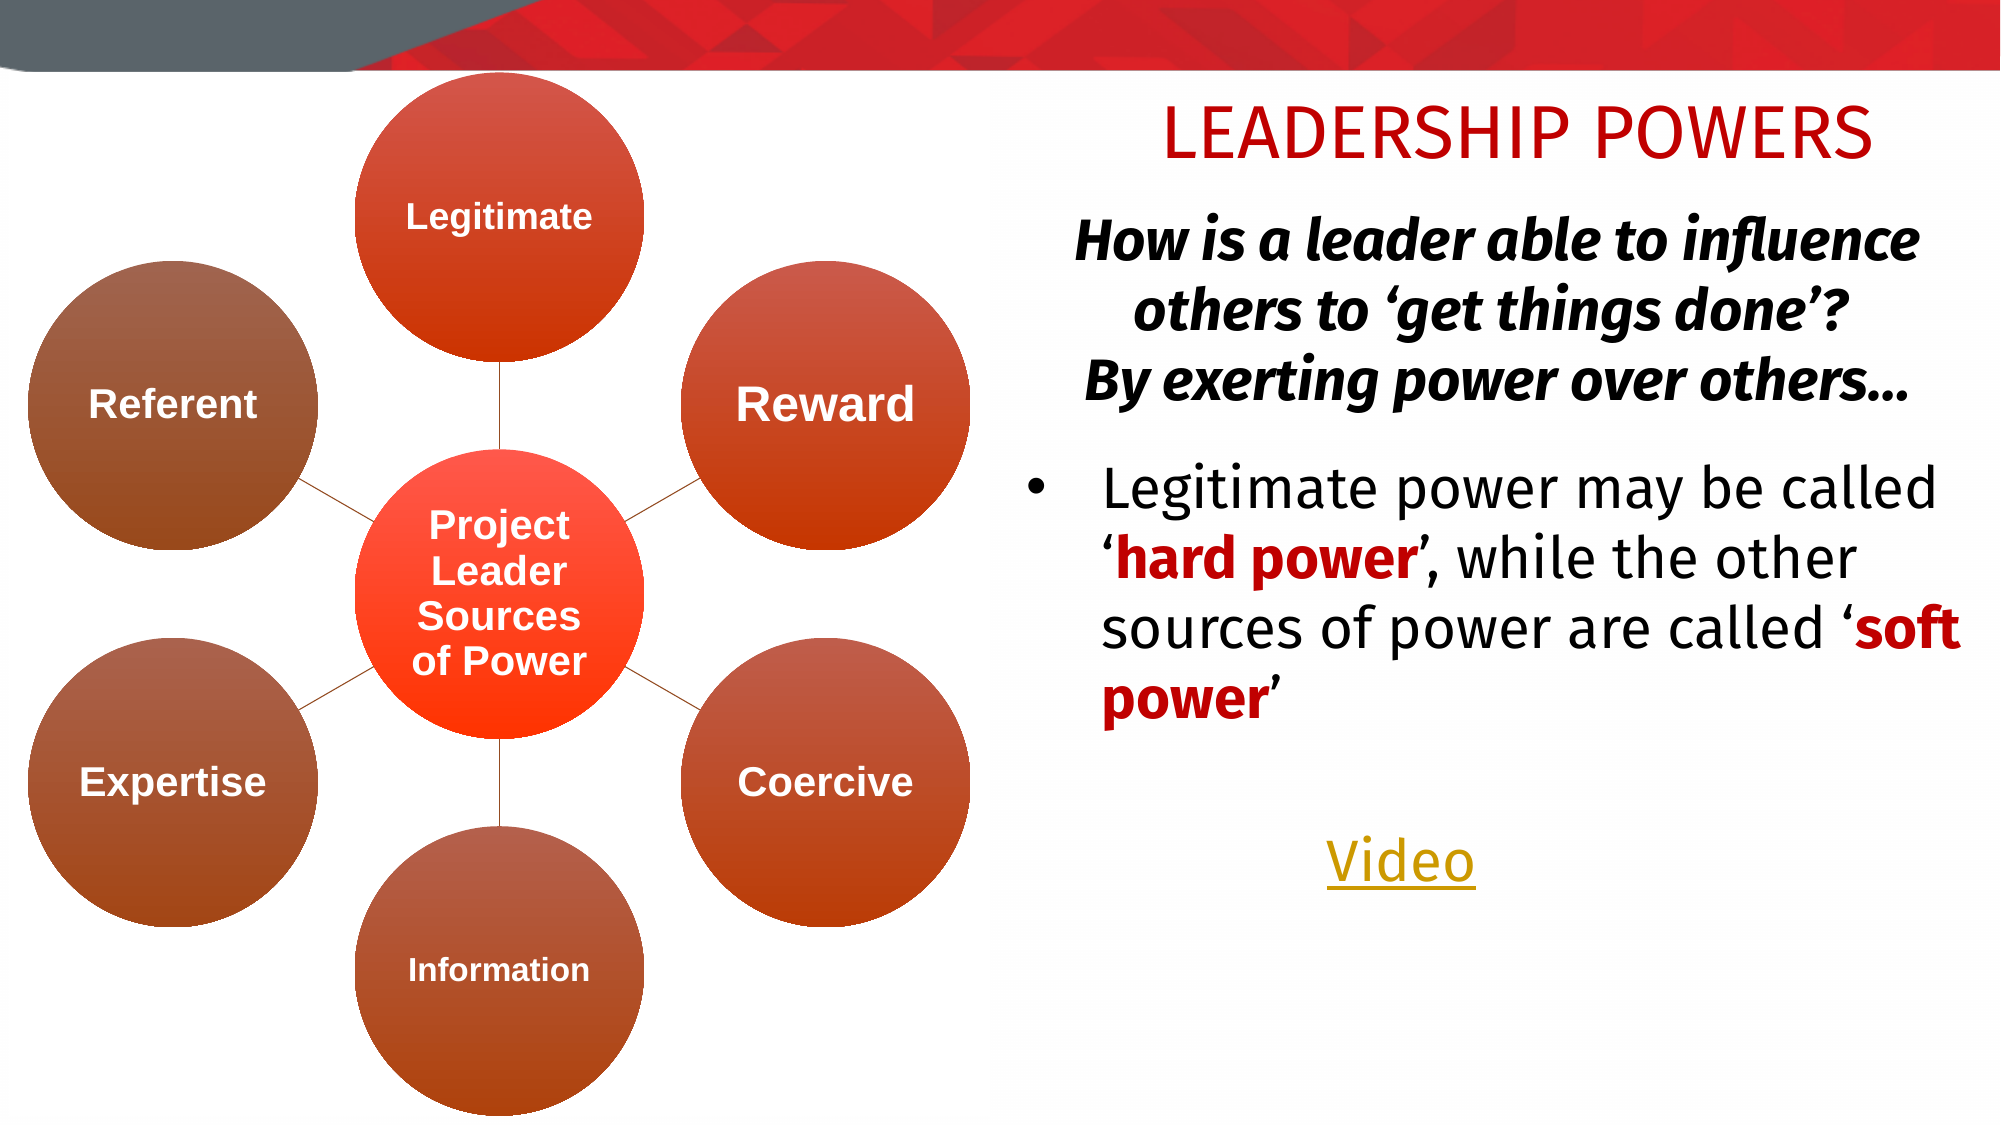

# Leadership Powers
Project Leader Sources of Power

Legitimate

Reward

Coercive

Information

Expertise

Referent
How is a leader able to influence others to ‘get things done’?
By exerting power over others…
Legitimate power may be called ‘hard power’, while the other sources of power are called ‘soft power’

		Video